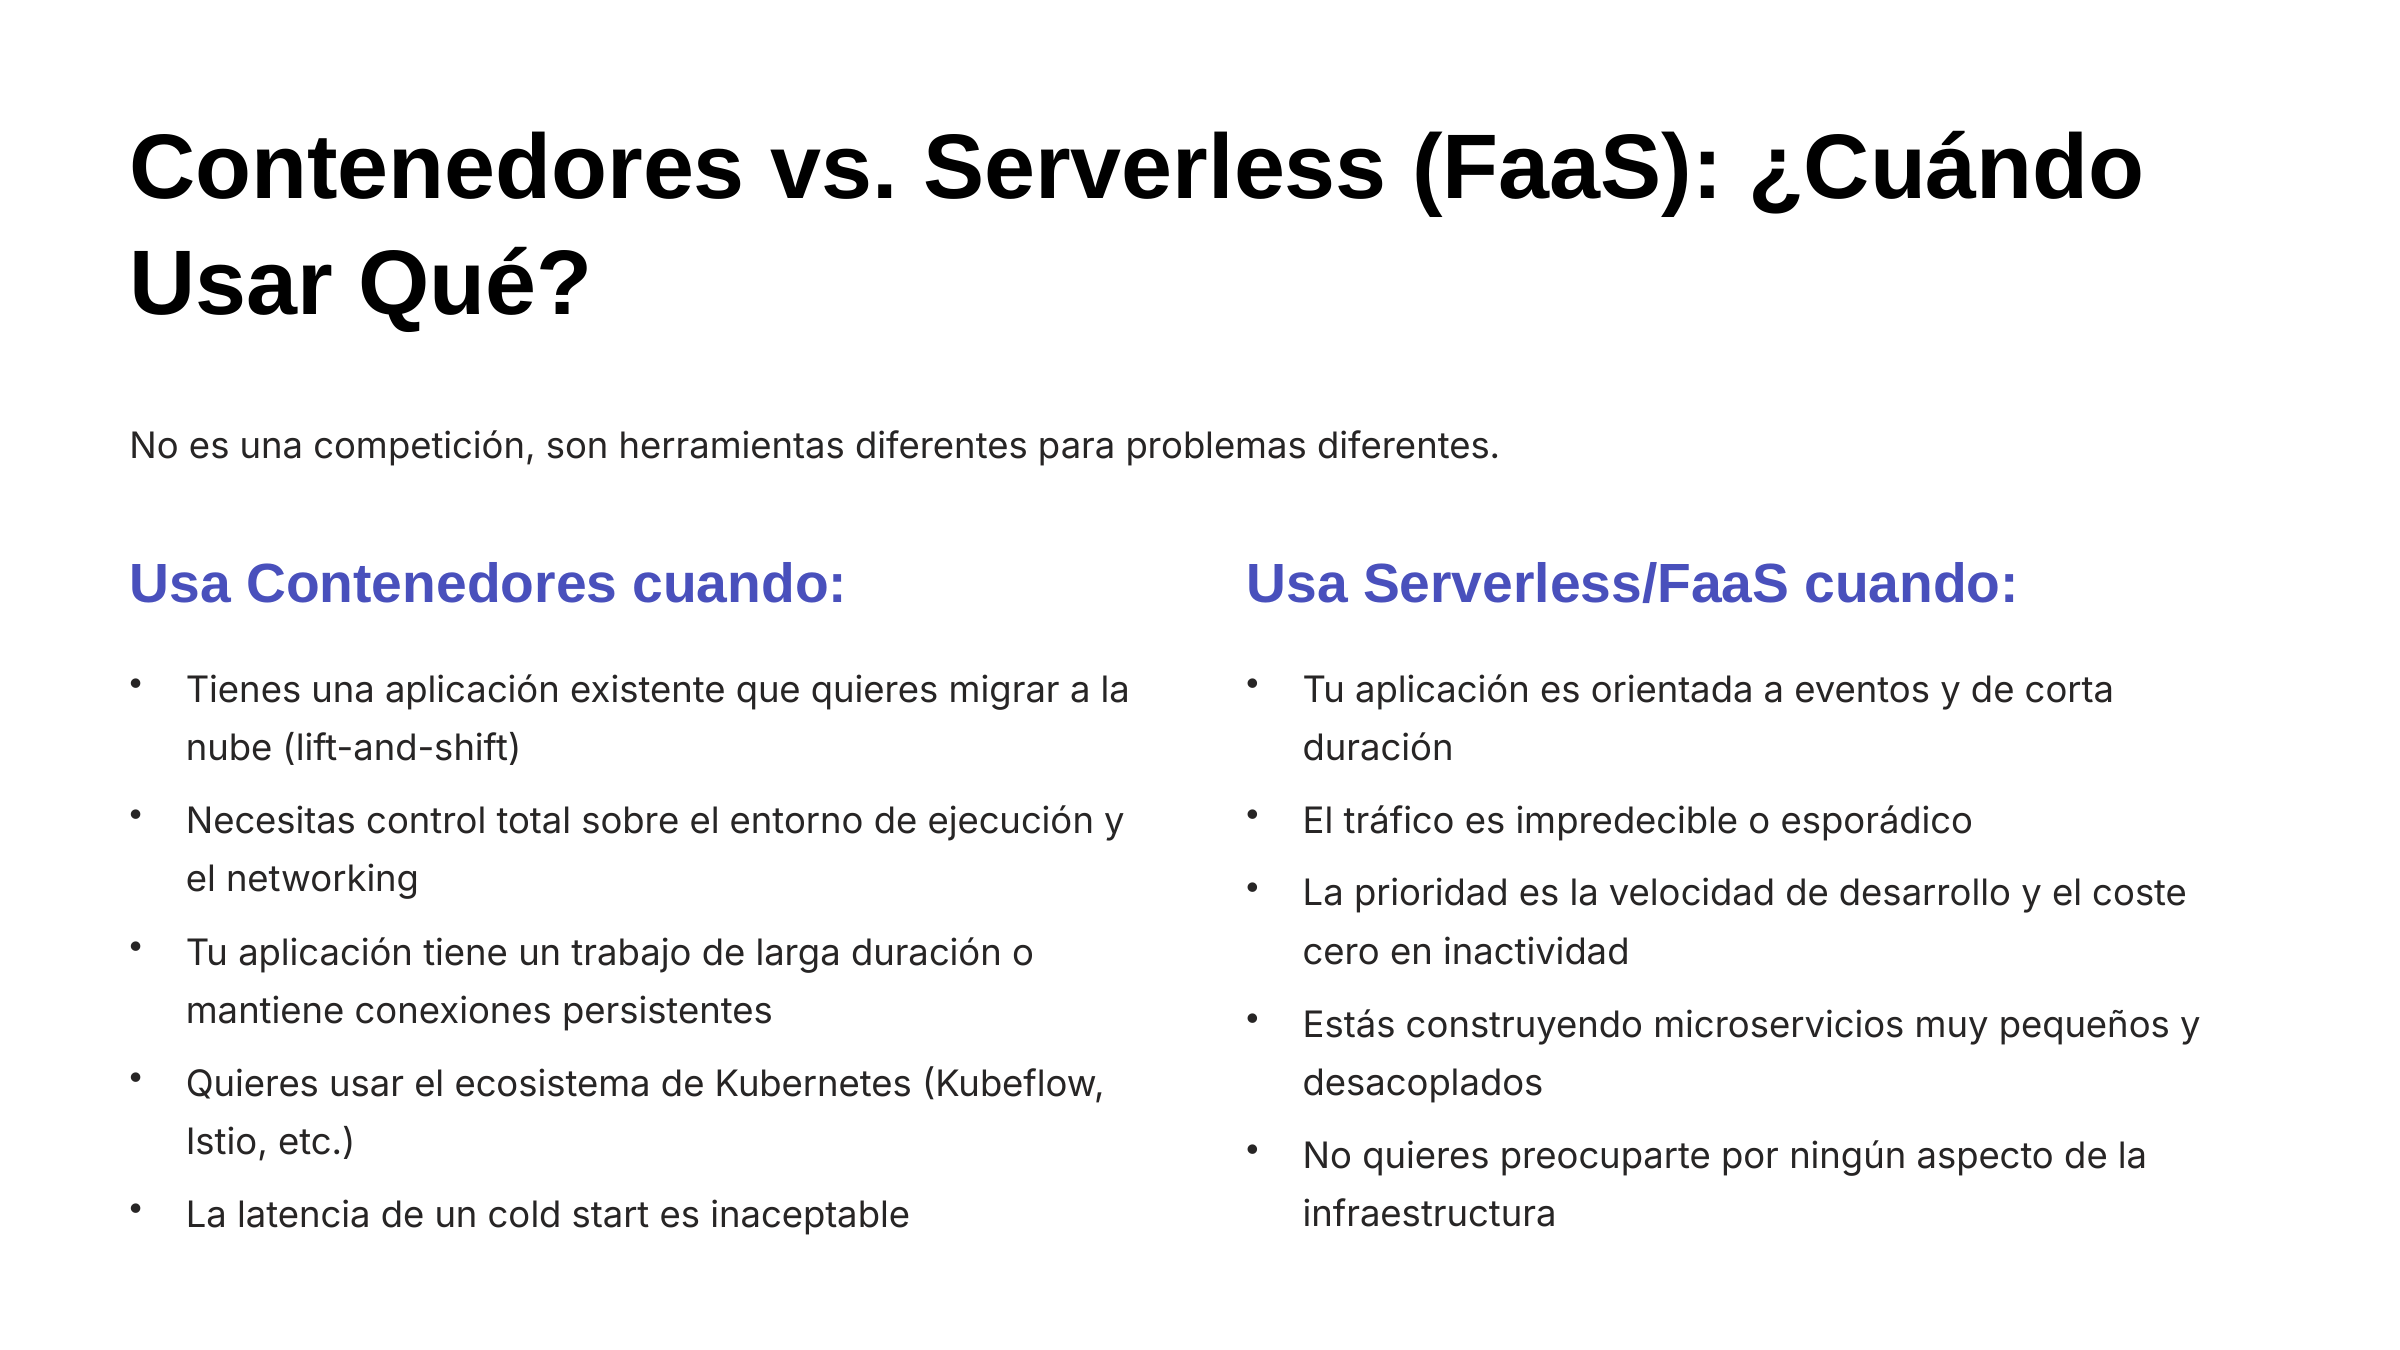

Contenedores vs. Serverless (FaaS): ¿Cuándo Usar Qué?
No es una competición, son herramientas diferentes para problemas diferentes.
Usa Contenedores cuando:
Usa Serverless/FaaS cuando:
Tienes una aplicación existente que quieres migrar a la nube (lift-and-shift)
Tu aplicación es orientada a eventos y de corta duración
Necesitas control total sobre el entorno de ejecución y el networking
El tráfico es impredecible o esporádico
La prioridad es la velocidad de desarrollo y el coste cero en inactividad
Tu aplicación tiene un trabajo de larga duración o mantiene conexiones persistentes
Estás construyendo microservicios muy pequeños y desacoplados
Quieres usar el ecosistema de Kubernetes (Kubeflow, Istio, etc.)
No quieres preocuparte por ningún aspecto de la infraestructura
La latencia de un cold start es inaceptable